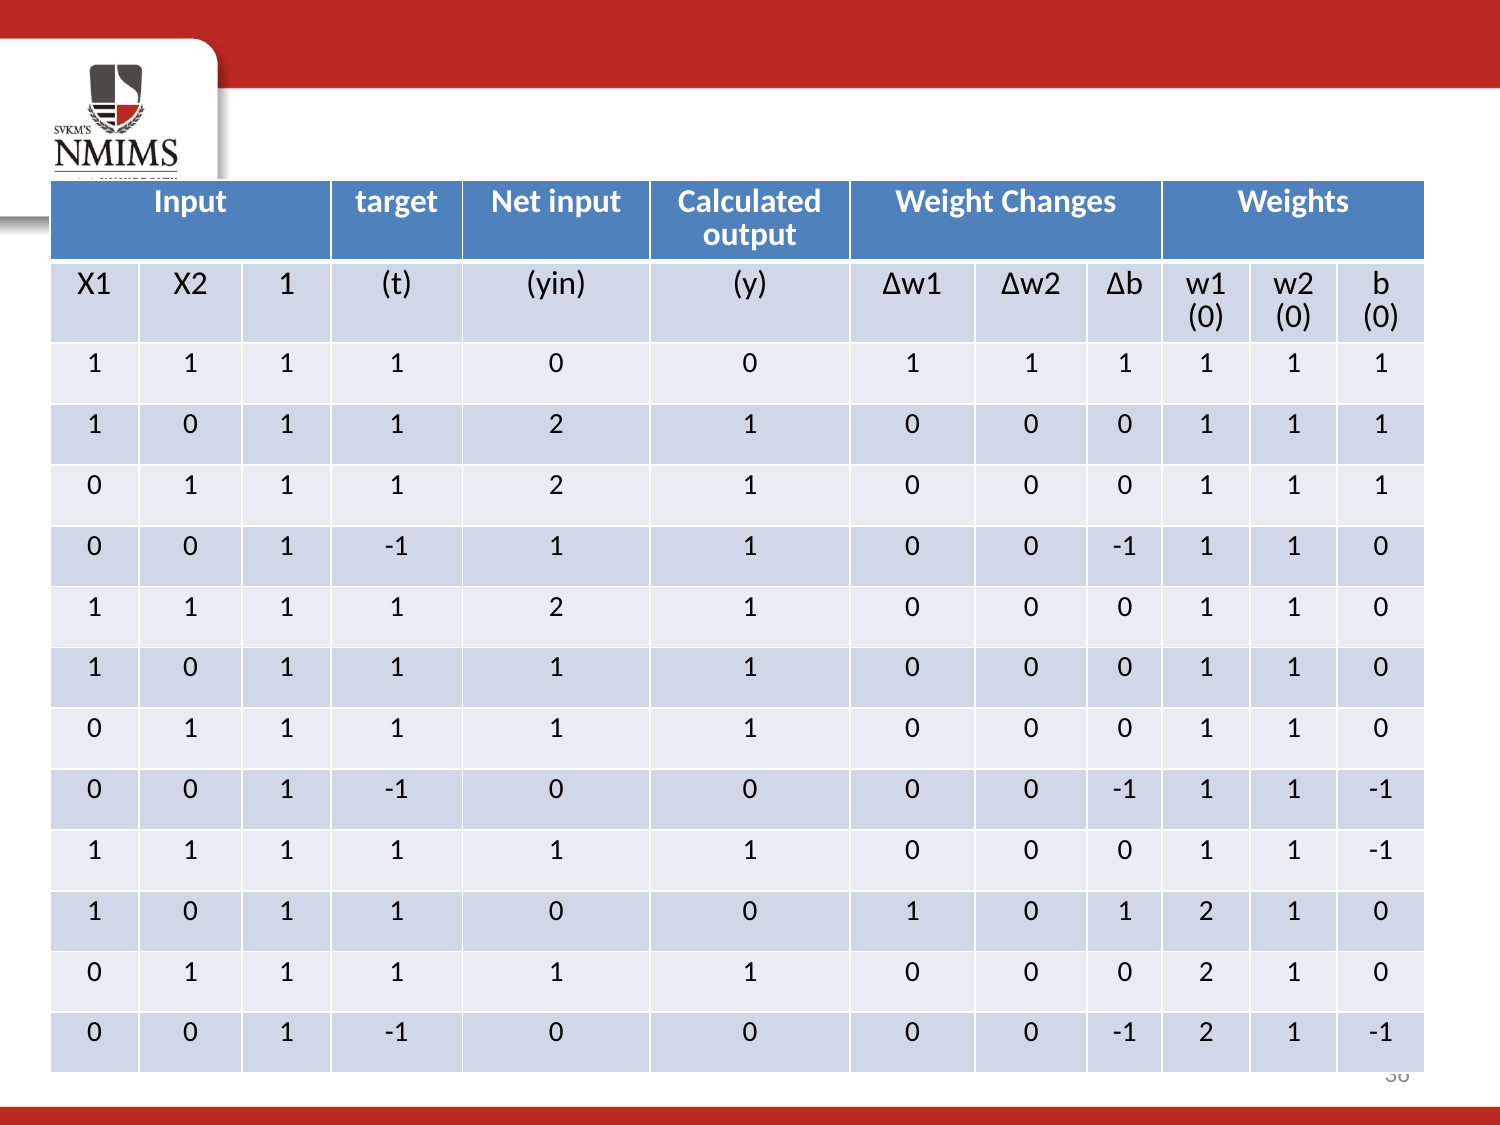

| Input |  |  | target | Net input | Calculated output | Weight Changes |  |  | Weights |  |  |
| --- | --- | --- | --- | --- | --- | --- | --- | --- | --- | --- | --- |
| X1 | X2 | 1 | (t) | (yin) | (y) | ∆w1 | ∆w2 | ∆b | w1 (0) | w2 (0) | b (0) |
| 1 | 1 | 1 | 1 | 0 | 0 | 1 | 1 | 1 | 1 | 1 | 1 |
| 1 | 0 | 1 | 1 | 2 | 1 | 0 | 0 | 0 | 1 | 1 | 1 |
| 0 | 1 | 1 | 1 | 2 | 1 | 0 | 0 | 0 | 1 | 1 | 1 |
| 0 | 0 | 1 | -1 | 1 | 1 | 0 | 0 | -1 | 1 | 1 | 0 |
| 1 | 1 | 1 | 1 | 2 | 1 | 0 | 0 | 0 | 1 | 1 | 0 |
| 1 | 0 | 1 | 1 | 1 | 1 | 0 | 0 | 0 | 1 | 1 | 0 |
| 0 | 1 | 1 | 1 | 1 | 1 | 0 | 0 | 0 | 1 | 1 | 0 |
| 0 | 0 | 1 | -1 | 0 | 0 | 0 | 0 | -1 | 1 | 1 | -1 |
| 1 | 1 | 1 | 1 | 1 | 1 | 0 | 0 | 0 | 1 | 1 | -1 |
| 1 | 0 | 1 | 1 | 0 | 0 | 1 | 0 | 1 | 2 | 1 | 0 |
| 0 | 1 | 1 | 1 | 1 | 1 | 0 | 0 | 0 | 2 | 1 | 0 |
| 0 | 0 | 1 | -1 | 0 | 0 | 0 | 0 | -1 | 2 | 1 | -1 |
36